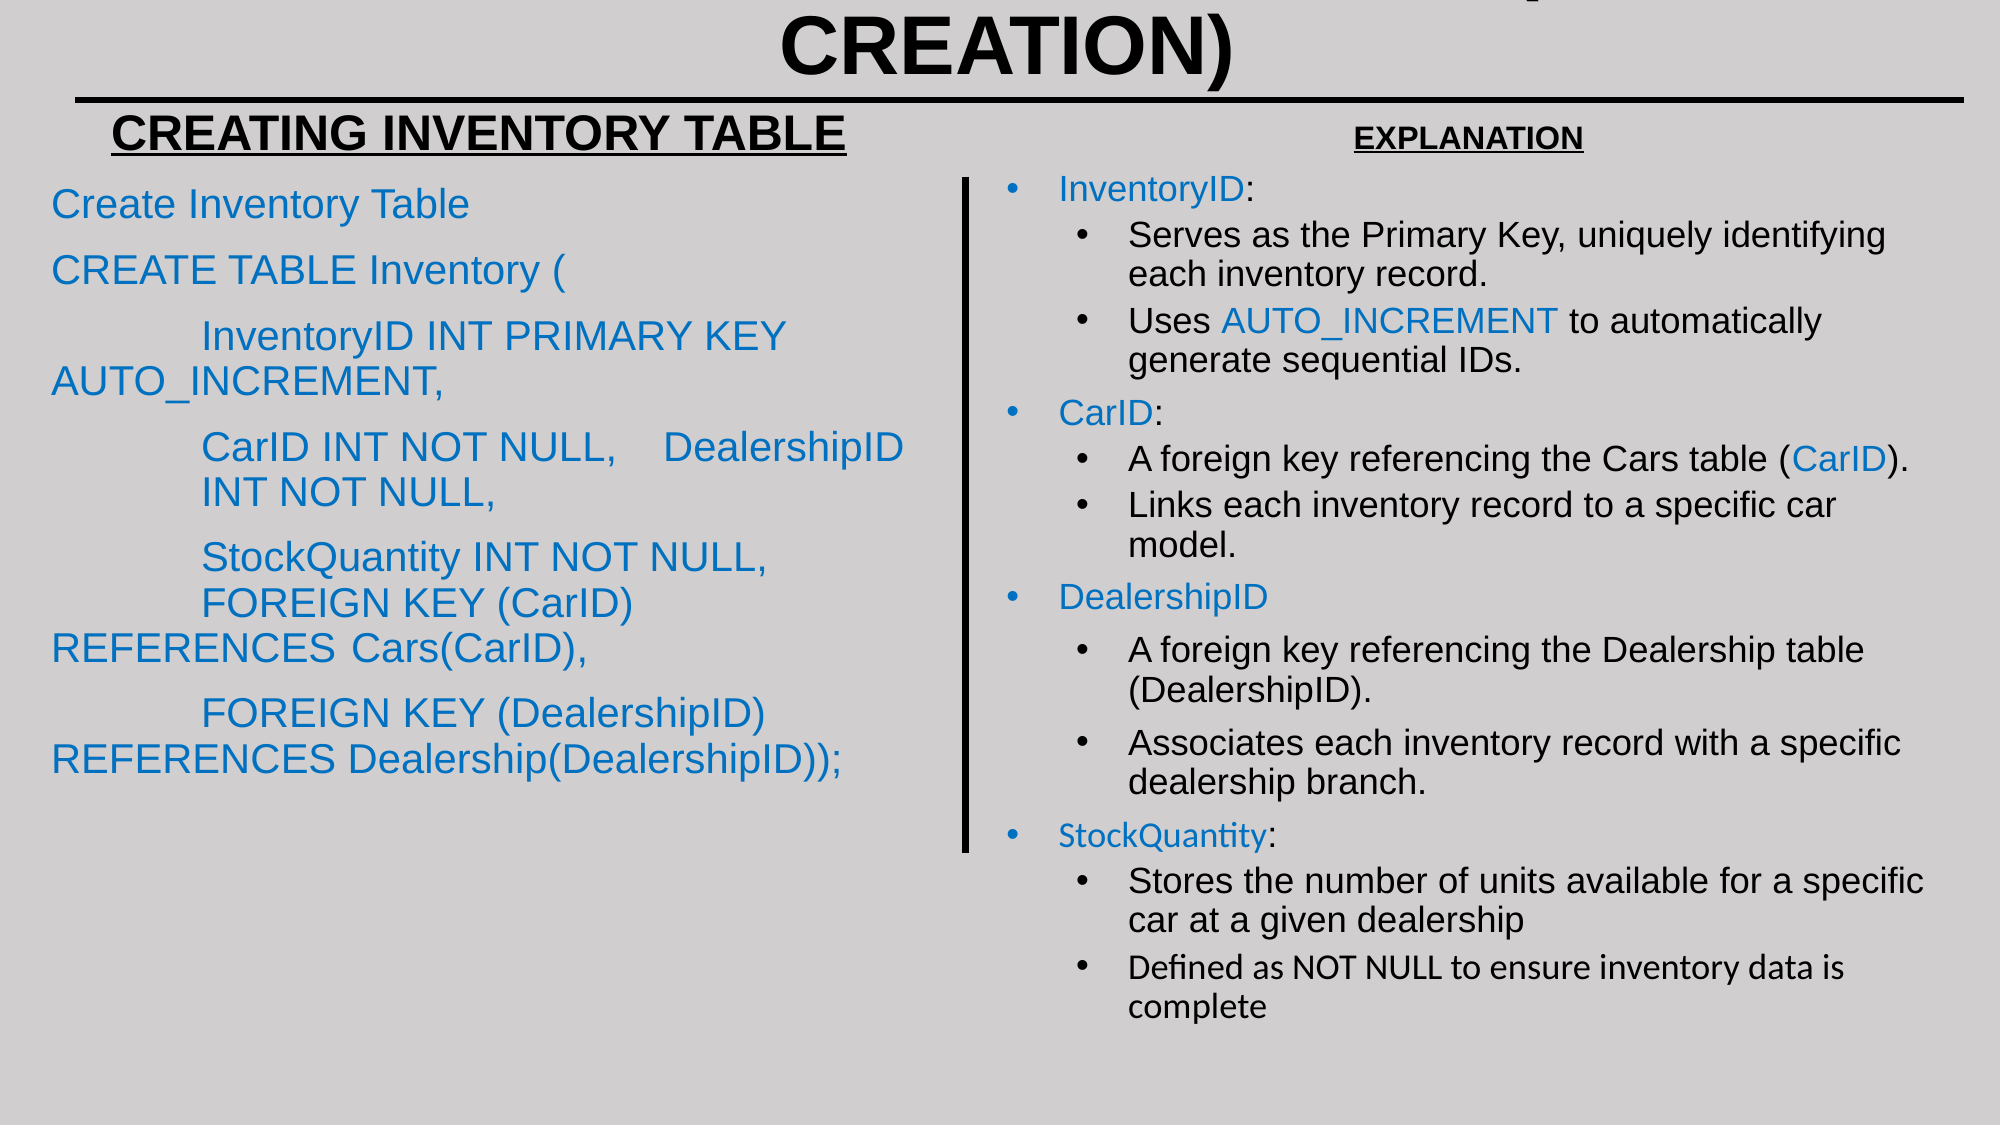

# DATA DEFINITION STATEMENTS (TABLE CREATION)
CREATING INVENTORY TABLE
Create Inventory Table
CREATE TABLE Inventory (
	InventoryID INT PRIMARY KEY 	AUTO_INCREMENT,
	CarID INT NOT NULL,    DealershipID 	INT NOT NULL,
	StockQuantity INT NOT NULL,    	FOREIGN KEY (CarID) REFERENCES 	Cars(CarID),
	FOREIGN KEY (DealershipID) 	REFERENCES Dealership(DealershipID));
EXPLANATION
InventoryID:
Serves as the Primary Key, uniquely identifying each inventory record.
Uses AUTO_INCREMENT to automatically generate sequential IDs.
CarID:
A foreign key referencing the Cars table (CarID).
Links each inventory record to a specific car model.
DealershipID
A foreign key referencing the Dealership table (DealershipID).
Associates each inventory record with a specific dealership branch.
StockQuantity:
Stores the number of units available for a specific car at a given dealership
Defined as NOT NULL to ensure inventory data is complete